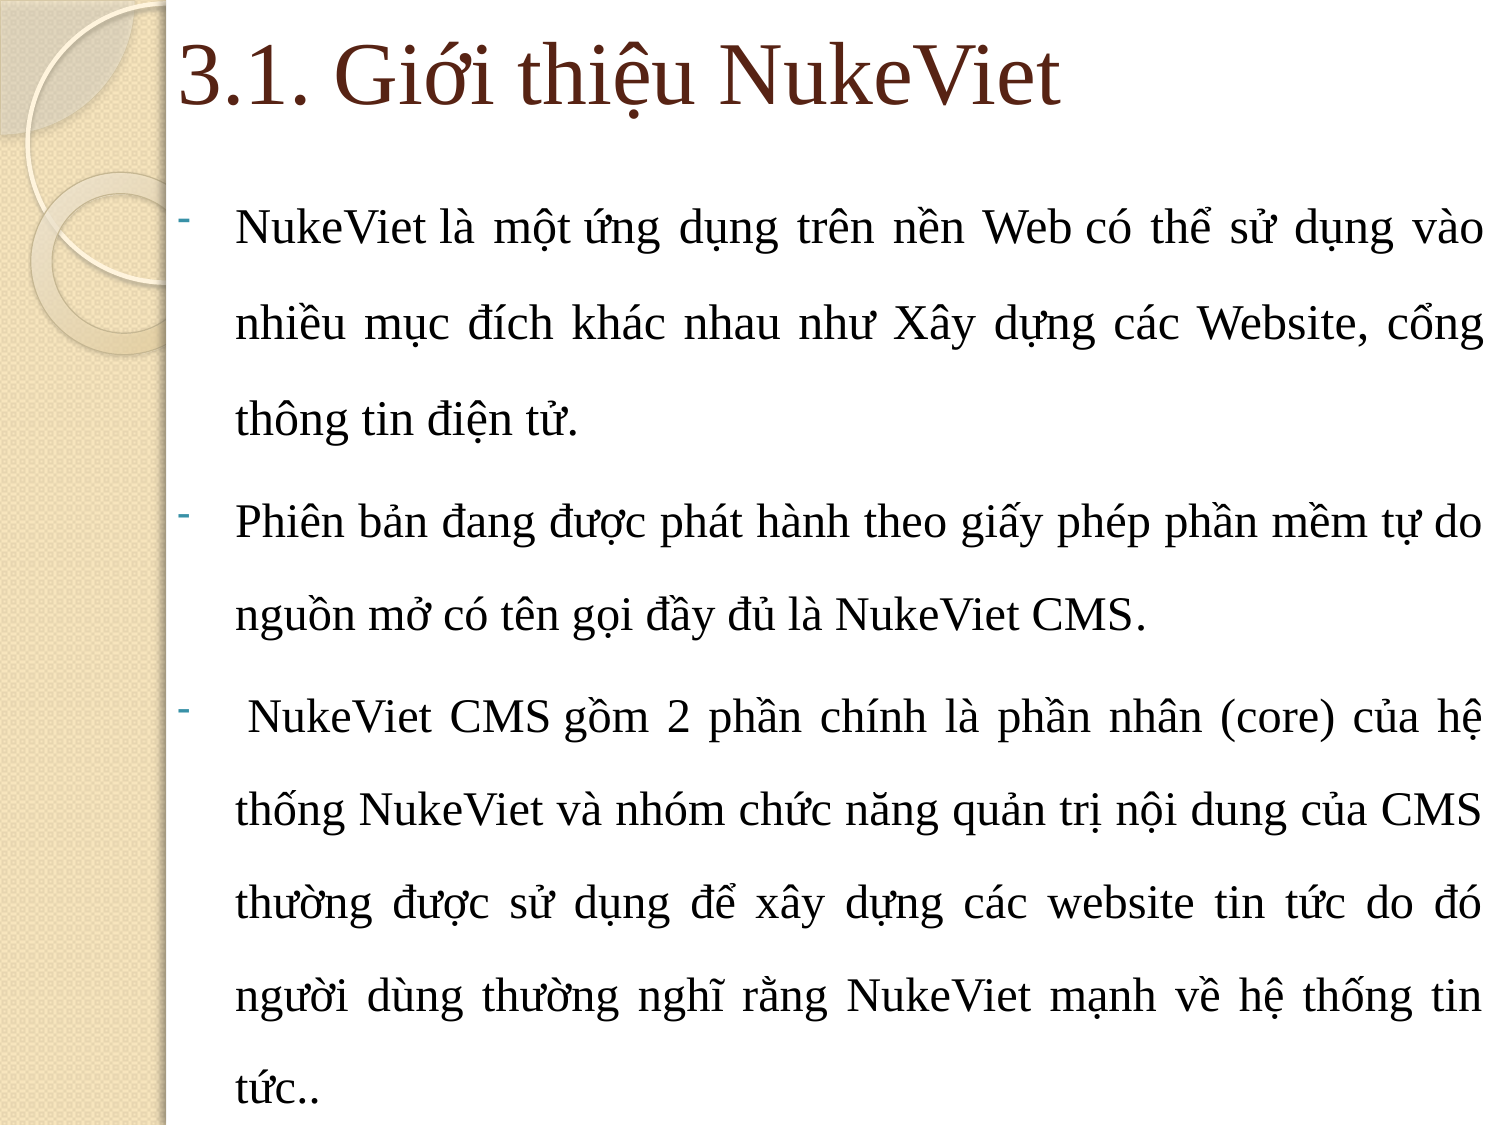

# 3.1. Giới thiệu NukeViet
NukeViet là một ứng dụng trên nền Web có thể sử dụng vào nhiều mục đích khác nhau như Xây dựng các Website, cổng thông tin điện tử.
Phiên bản đang được phát hành theo giấy phép phần mềm tự do nguồn mở có tên gọi đầy đủ là NukeViet CMS.
 NukeViet CMS gồm 2 phần chính là phần nhân (core) của hệ thống NukeViet và nhóm chức năng quản trị nội dung của CMS thường được sử dụng để xây dựng các website tin tức do đó người dùng thường nghĩ rằng NukeViet mạnh về hệ thống tin tức..